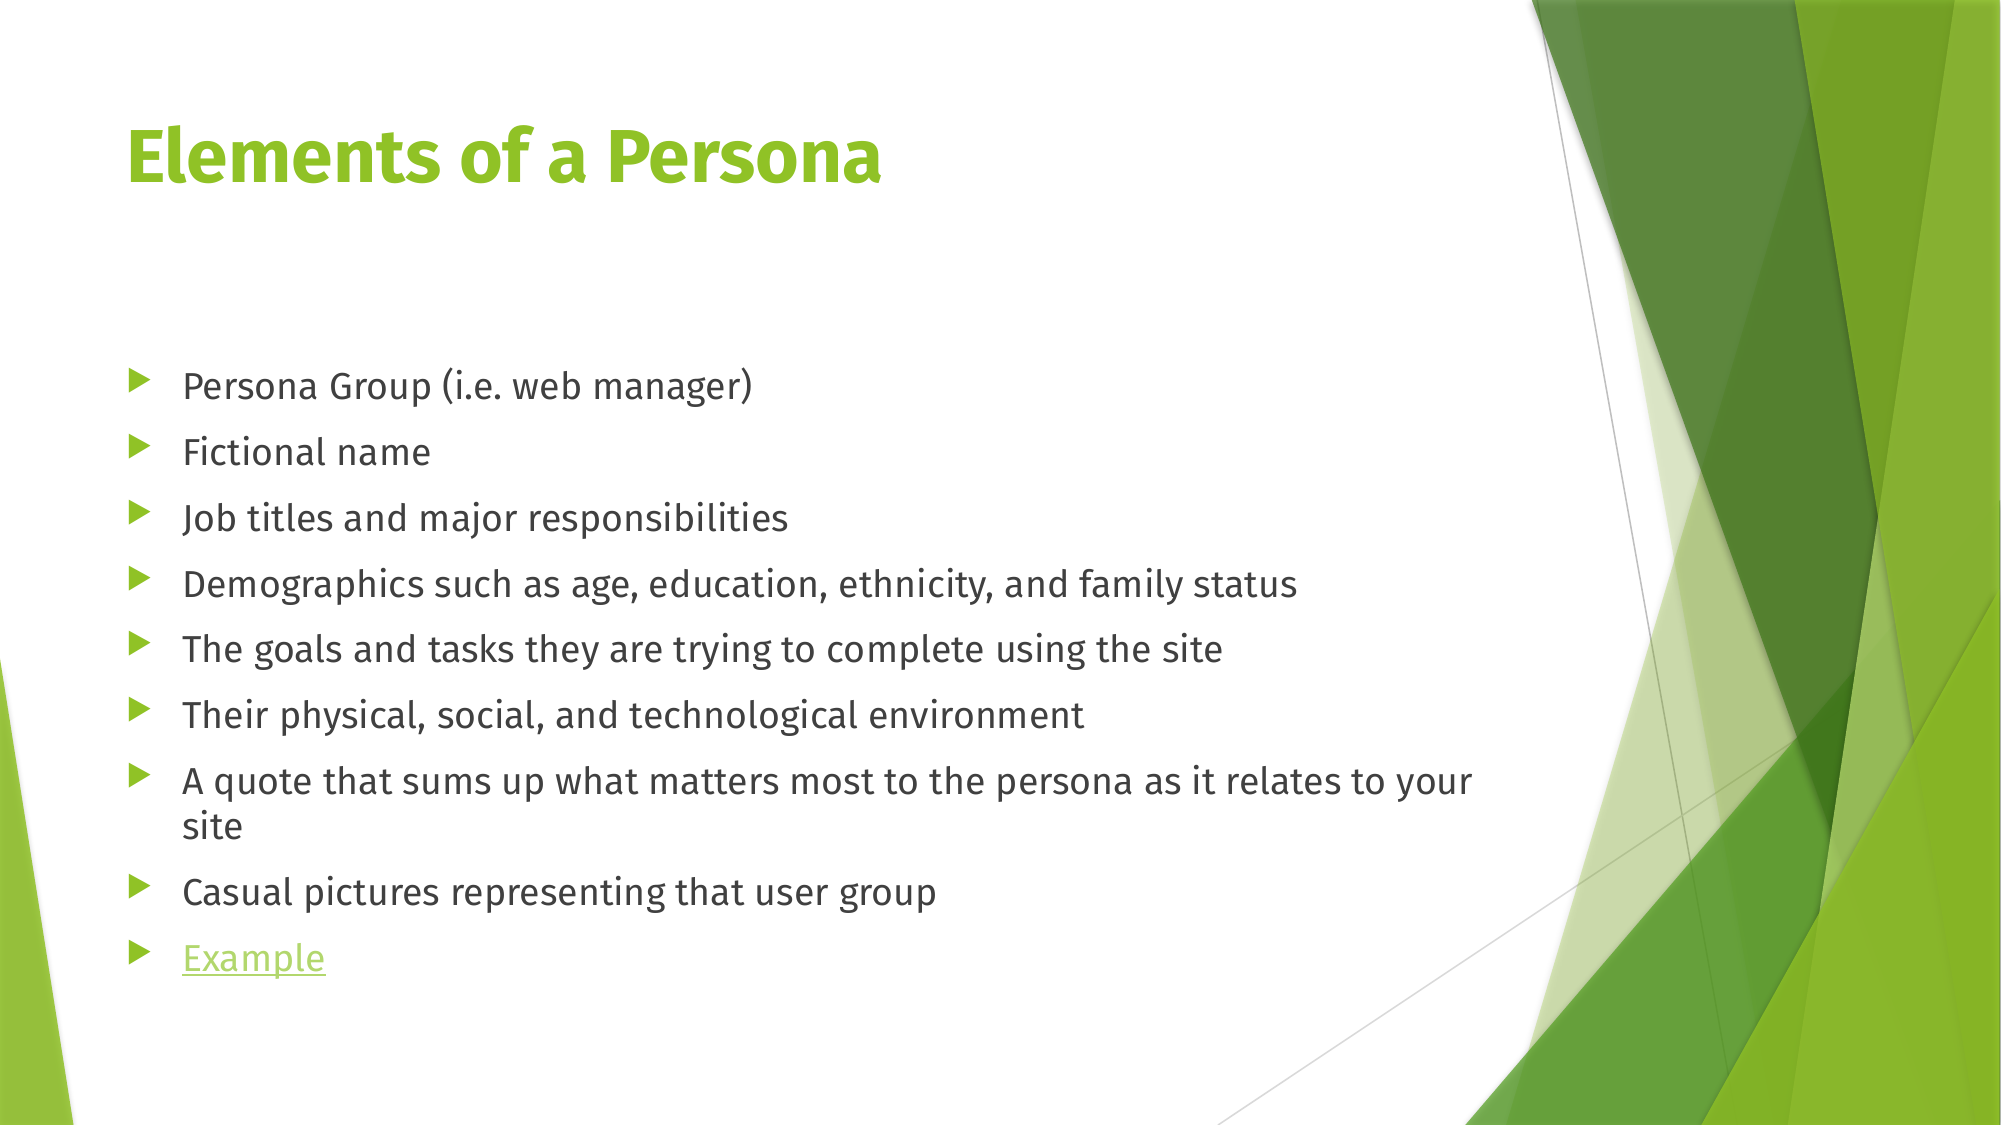

# Elements of a Persona
Persona Group (i.e. web manager)
Fictional name
Job titles and major responsibilities
Demographics such as age, education, ethnicity, and family status
The goals and tasks they are trying to complete using the site
Their physical, social, and technological environment
A quote that sums up what matters most to the persona as it relates to your site
Casual pictures representing that user group
Example